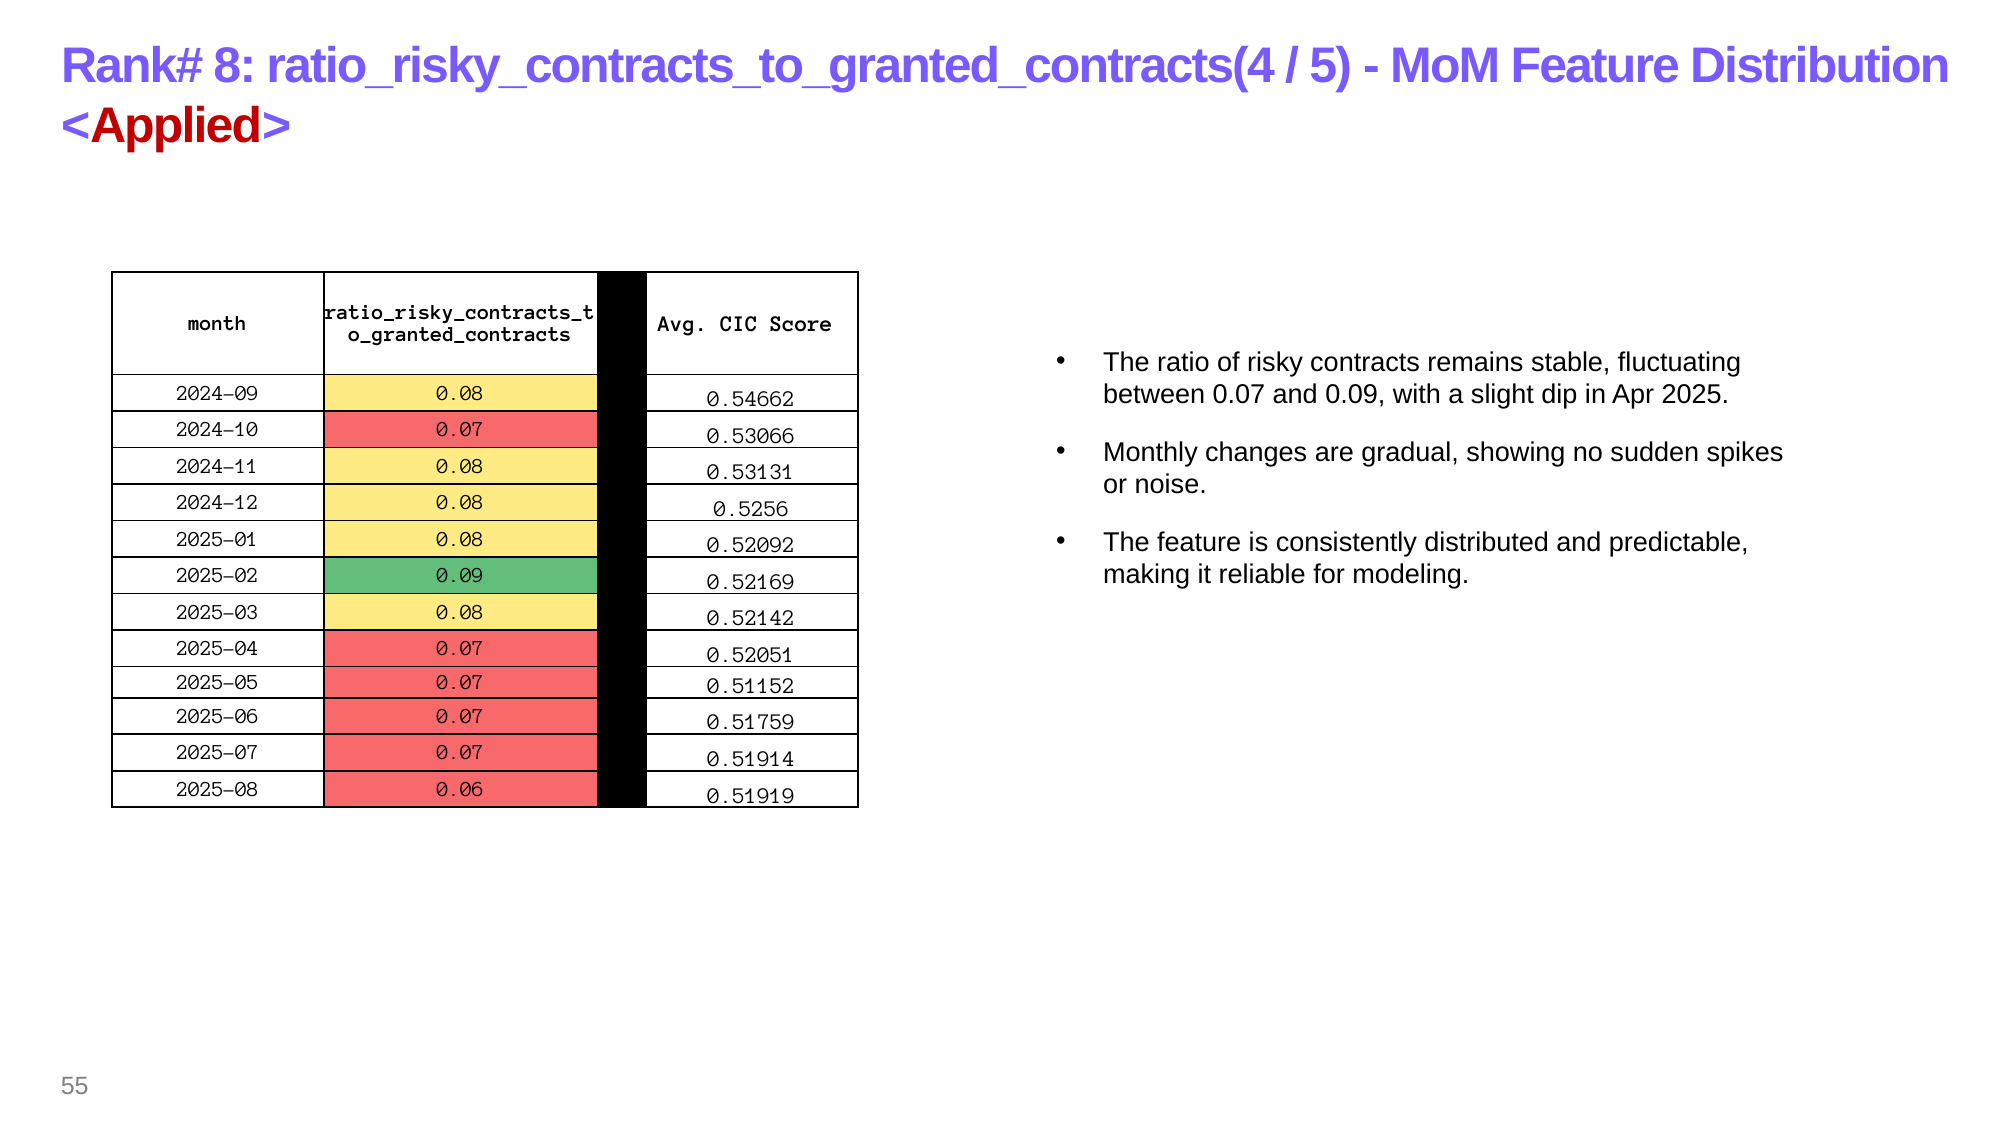

# Rank# 8: ratio_risky_contracts_to_granted_contracts(4 / 5) - MoM Feature Distribution <Applied>​
| month | ratio\_risky\_contracts\_to\_granted\_contracts |  | Avg. CIC Score |
| --- | --- | --- | --- |
| 2024-09 | 0.08 |  | 0.54662 |
| 2024-10 | 0.07 |  | 0.53066 |
| 2024-11 | 0.08 |  | 0.53131 |
| 2024-12 | 0.08 |  | 0.5256 |
| 2025-01 | 0.08 |  | 0.52092 |
| 2025-02 | 0.09 |  | 0.52169 |
| 2025-03 | 0.08 |  | 0.52142 |
| 2025-04 | 0.07 |  | 0.52051 |
| 2025-05 | 0.07 |  | 0.51152 |
| 2025-06 | 0.07 |  | 0.51759 |
| 2025-07 | 0.07 |  | 0.51914 |
| 2025-08 | 0.06 |  | 0.51919 |
The ratio of risky contracts remains stable, fluctuating between 0.07 and 0.09, with a slight dip in Apr 2025.
Monthly changes are gradual, showing no sudden spikes or noise.
The feature is consistently distributed and predictable, making it reliable for modeling.

55